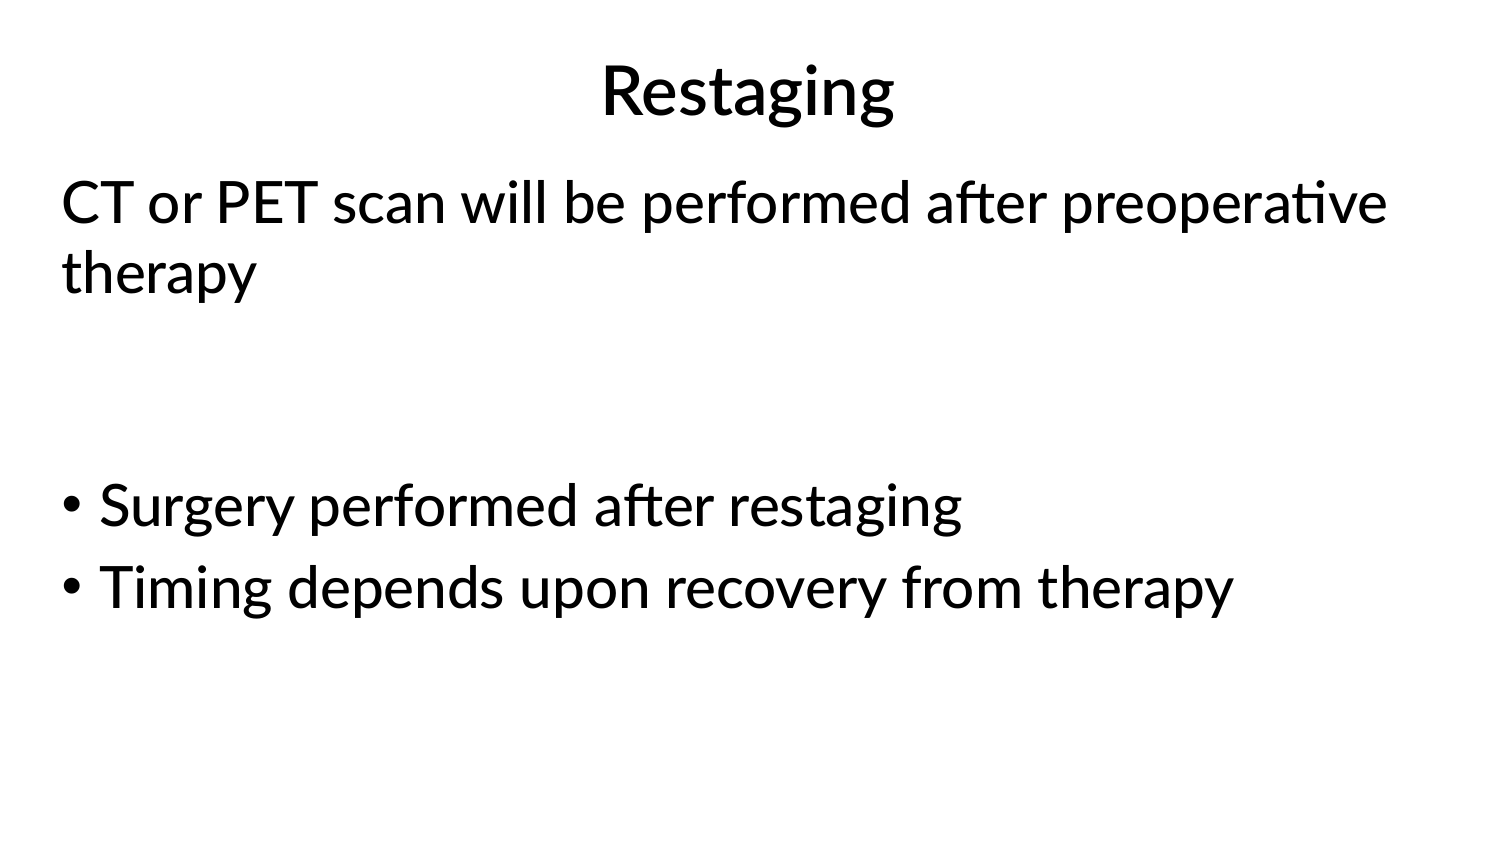

# Restaging
CT or PET scan will be performed after preoperative therapy

Surgery performed after restaging
Timing depends upon recovery from therapy